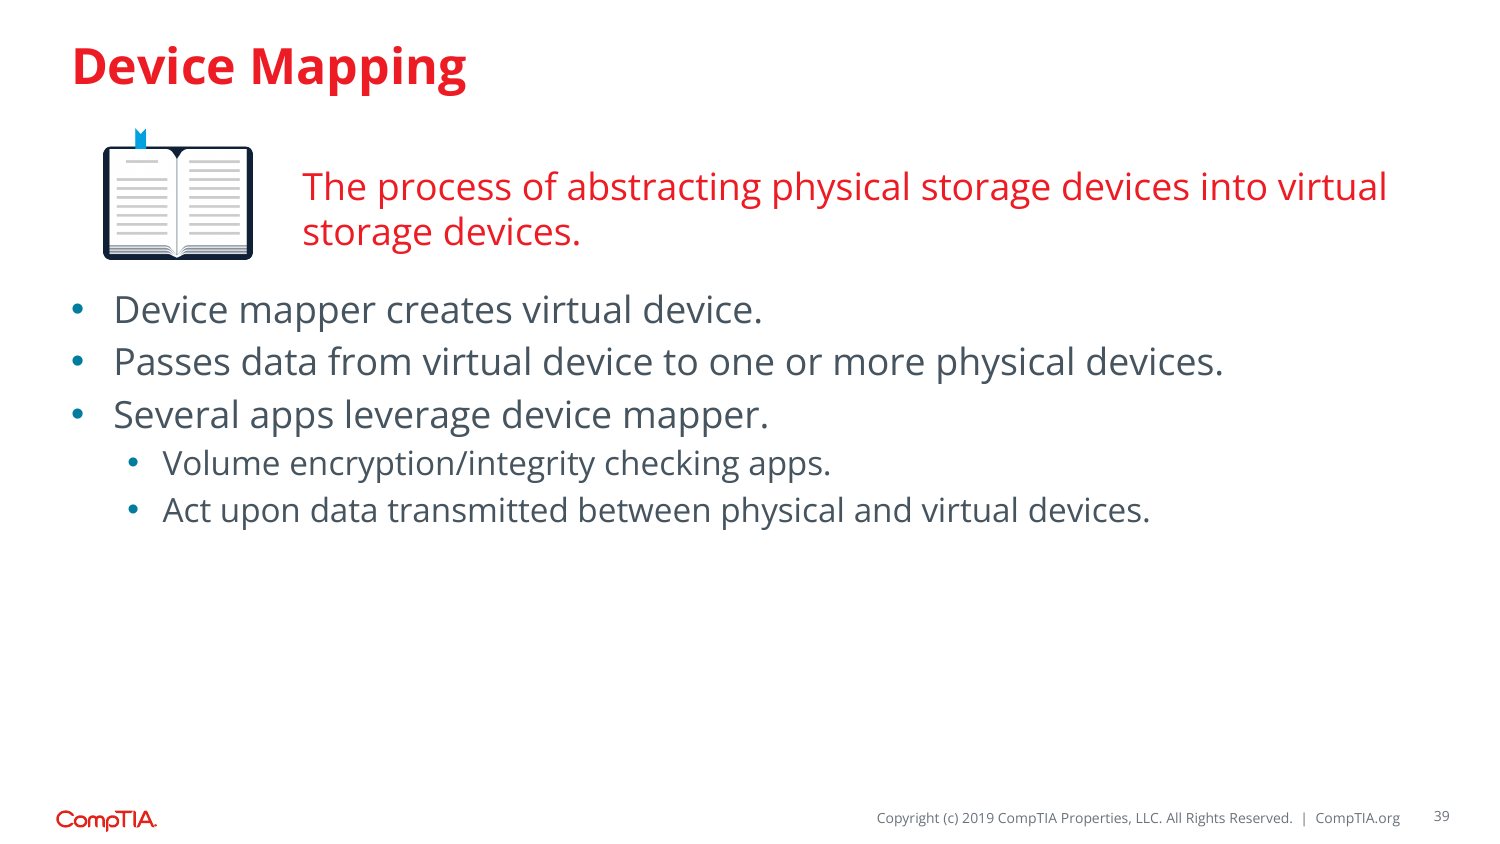

# Device Mapping
The process of abstracting physical storage devices into virtual storage devices.
Device mapper creates virtual device.
Passes data from virtual device to one or more physical devices.
Several apps leverage device mapper.
Volume encryption/integrity checking apps.
Act upon data transmitted between physical and virtual devices.
39